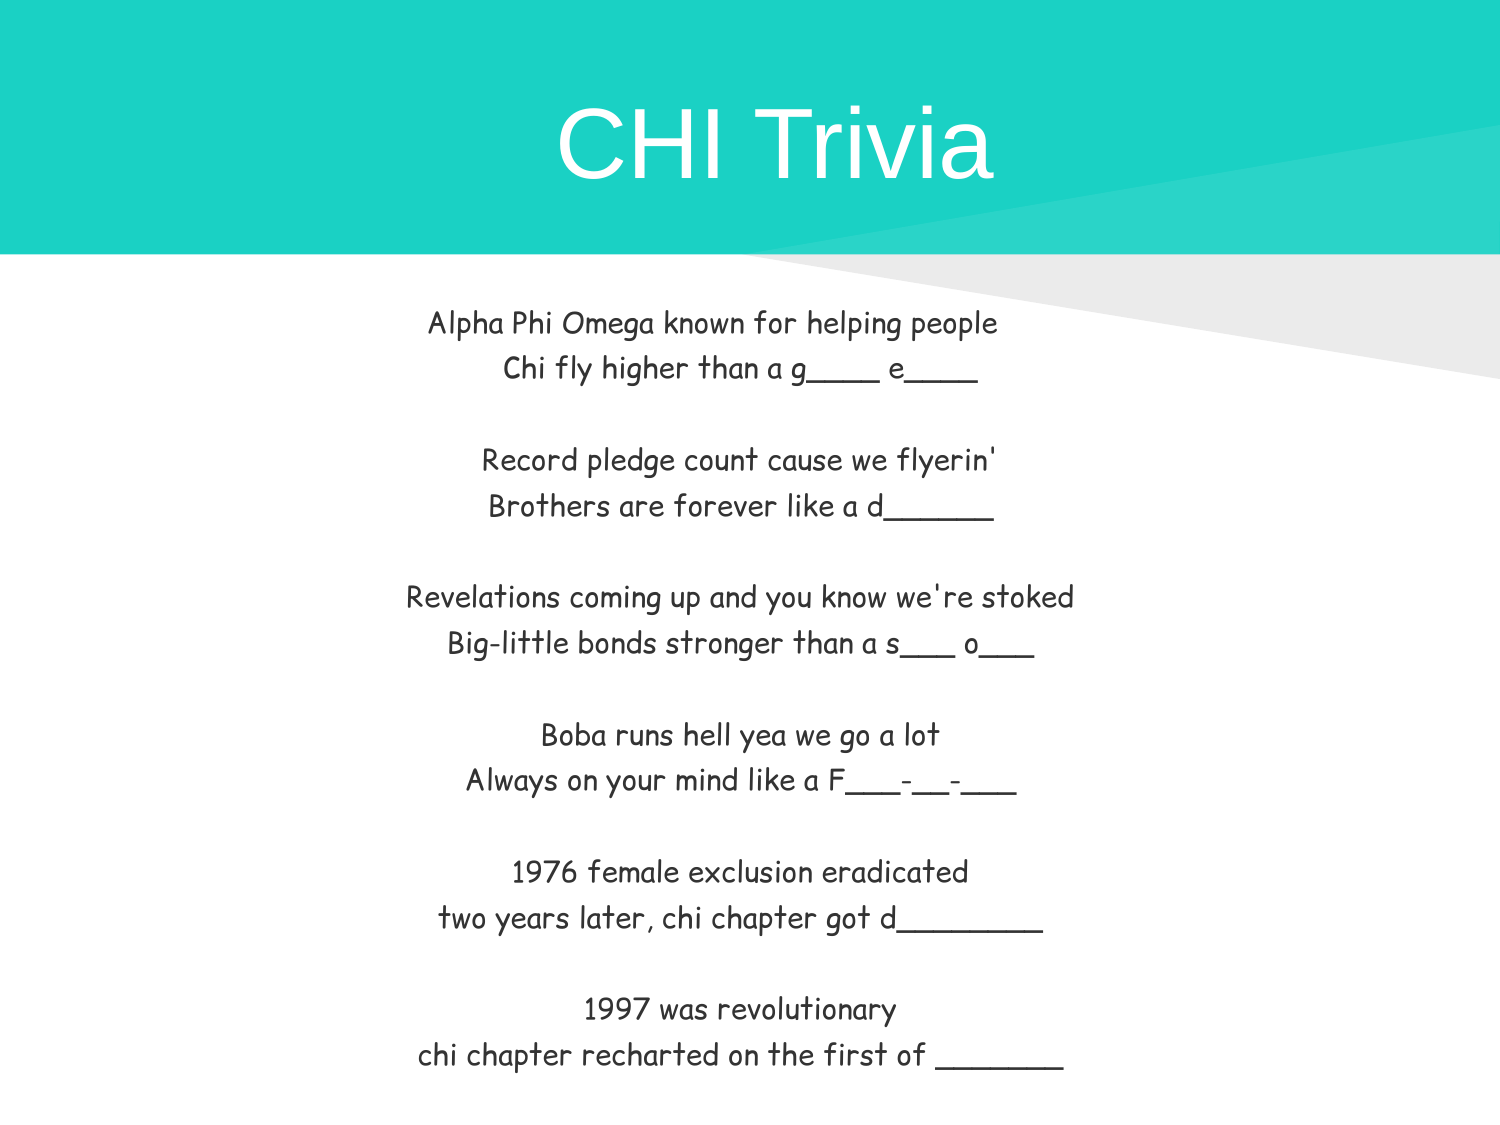

# CHI Trivia

Alpha Phi Omega known for helping people
Chi fly higher than a g____ e____
Record pledge count cause we flyerin'
Brothers are forever like a d______
Revelations coming up and you know we're stoked
Big-little bonds stronger than a s___ o___
Boba runs hell yea we go a lot
Always on your mind like a F___-__-___
1976 female exclusion eradicated
two years later, chi chapter got d________
1997 was revolutionary
chi chapter recharted on the first of _______